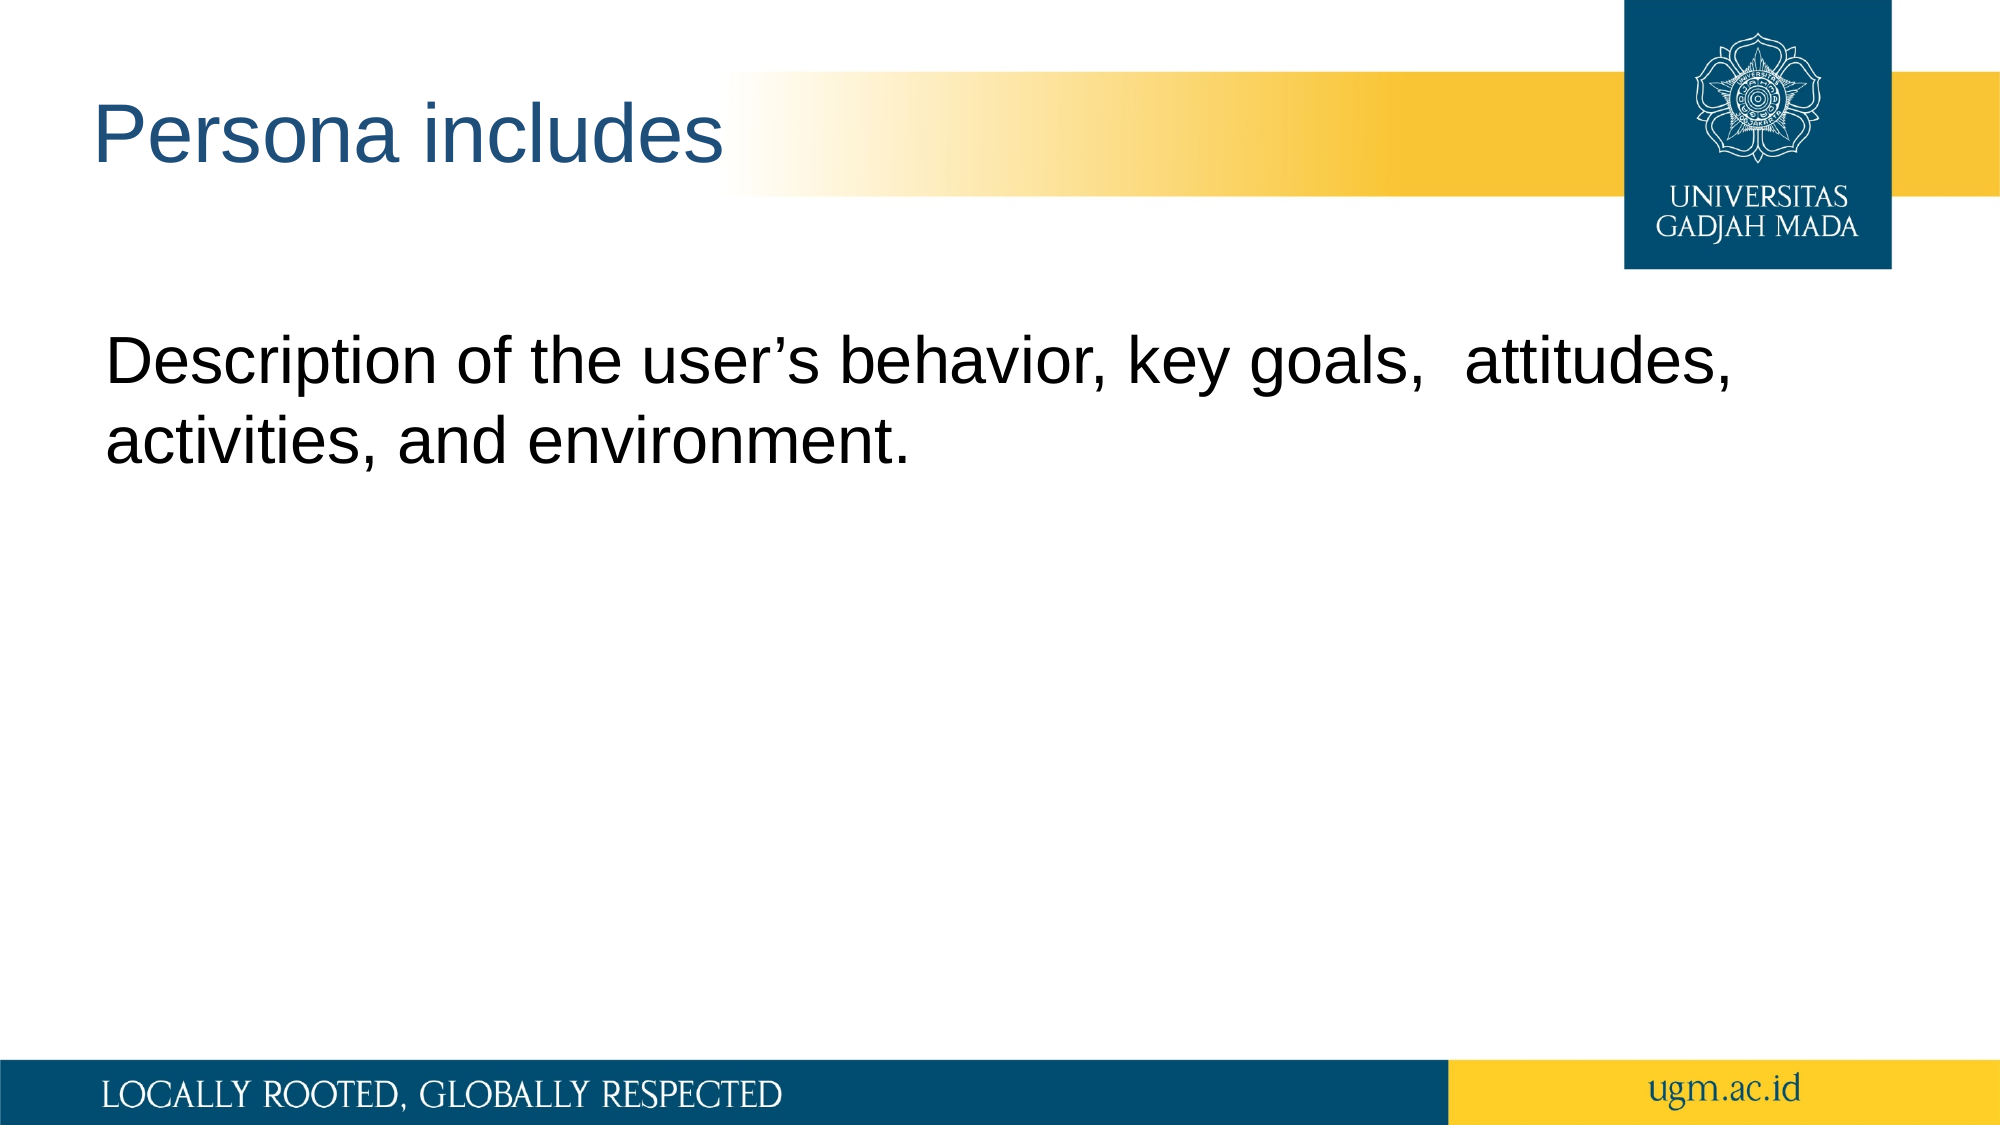

# Persona includes
Description of the user’s behavior, key goals,  attitudes, activities, and environment.